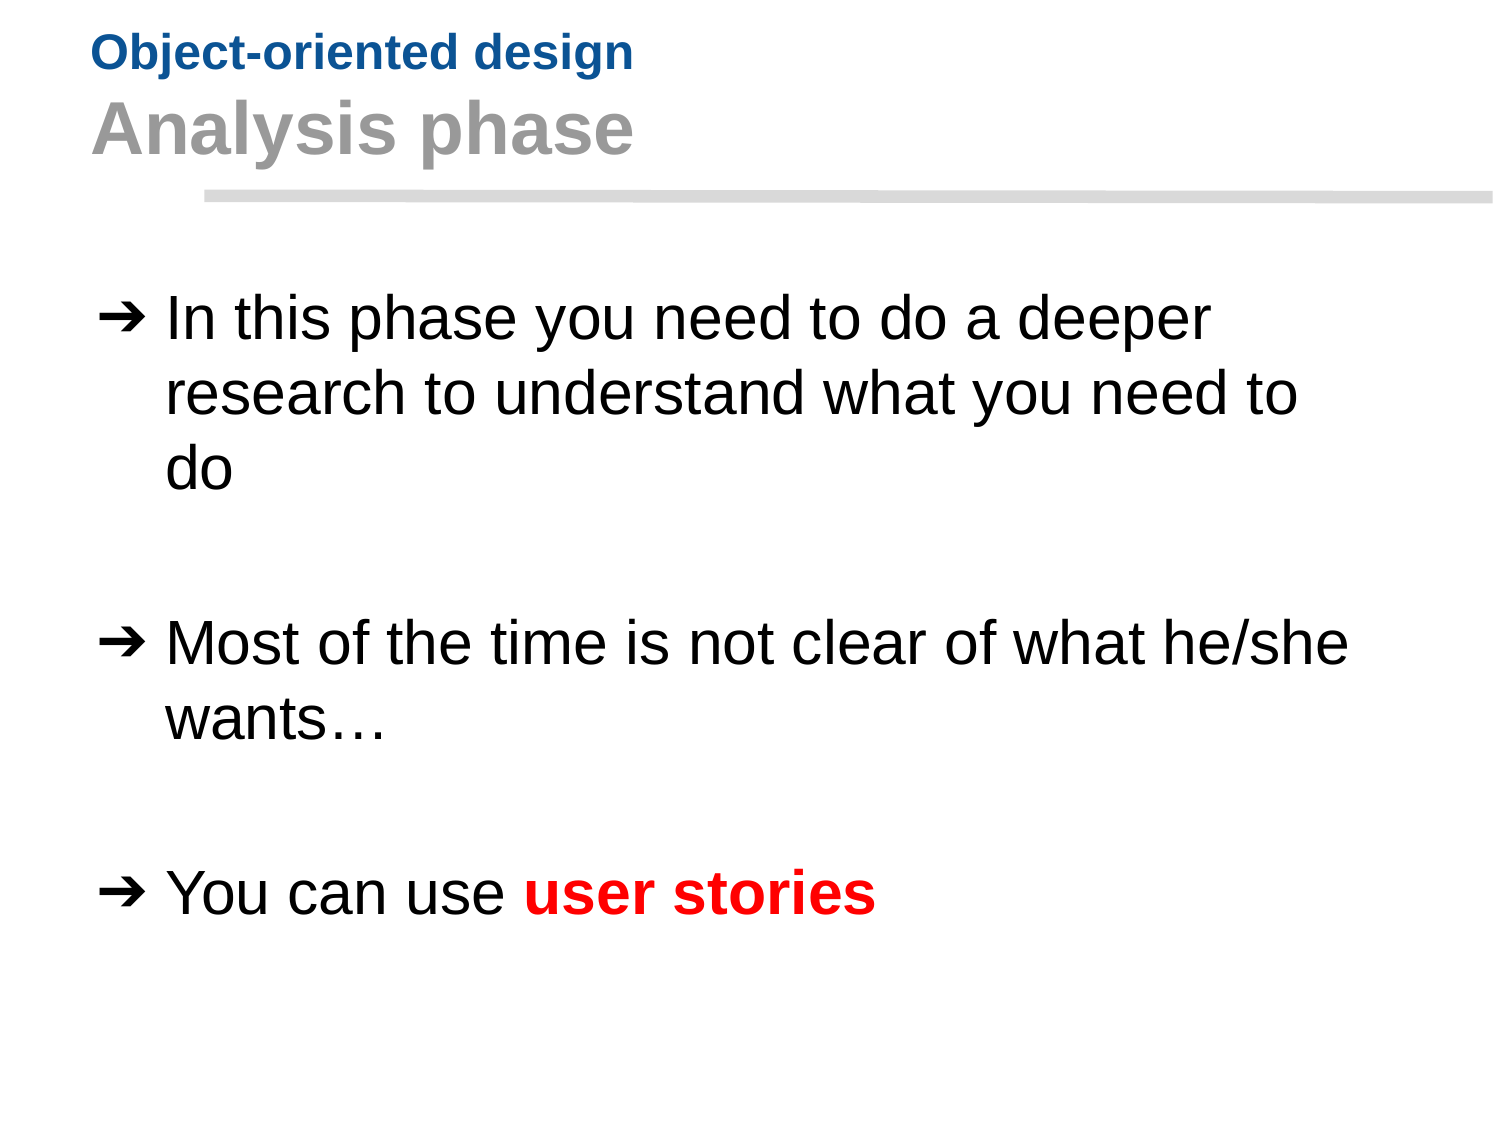

# Object-oriented design
Analysis phase
In this phase you need to do a deeper research to understand what you need to do

Most of the time is not clear of what he/she wants…

You can use user stories